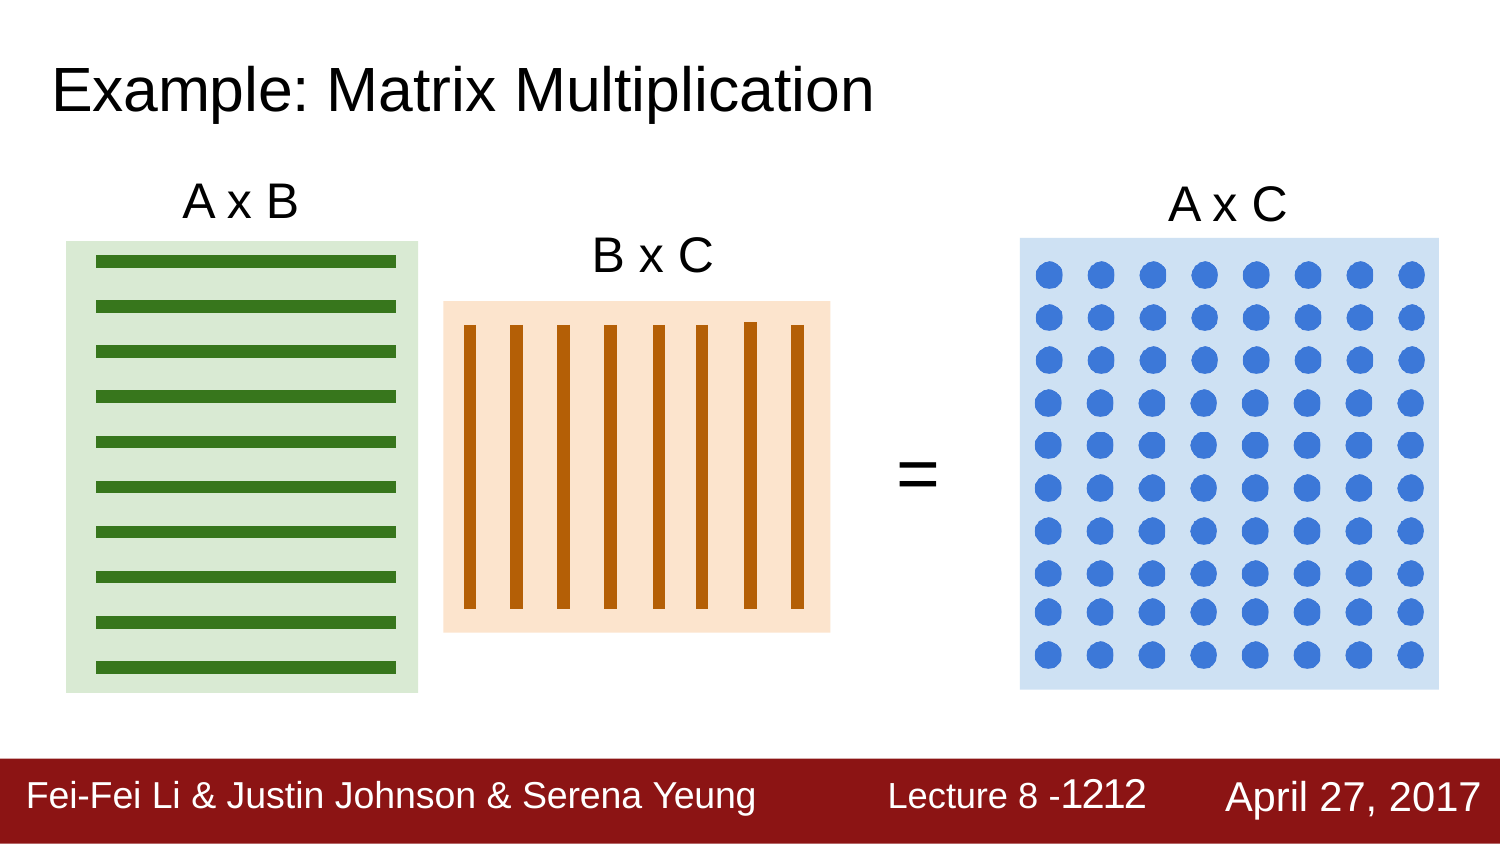

# Example: Matrix Multiplication
A x B
A x C
B x C

=

Lecture 8 -1212
April 27, 2017
Fei-Fei Li & Justin Johnson & Serena Yeung